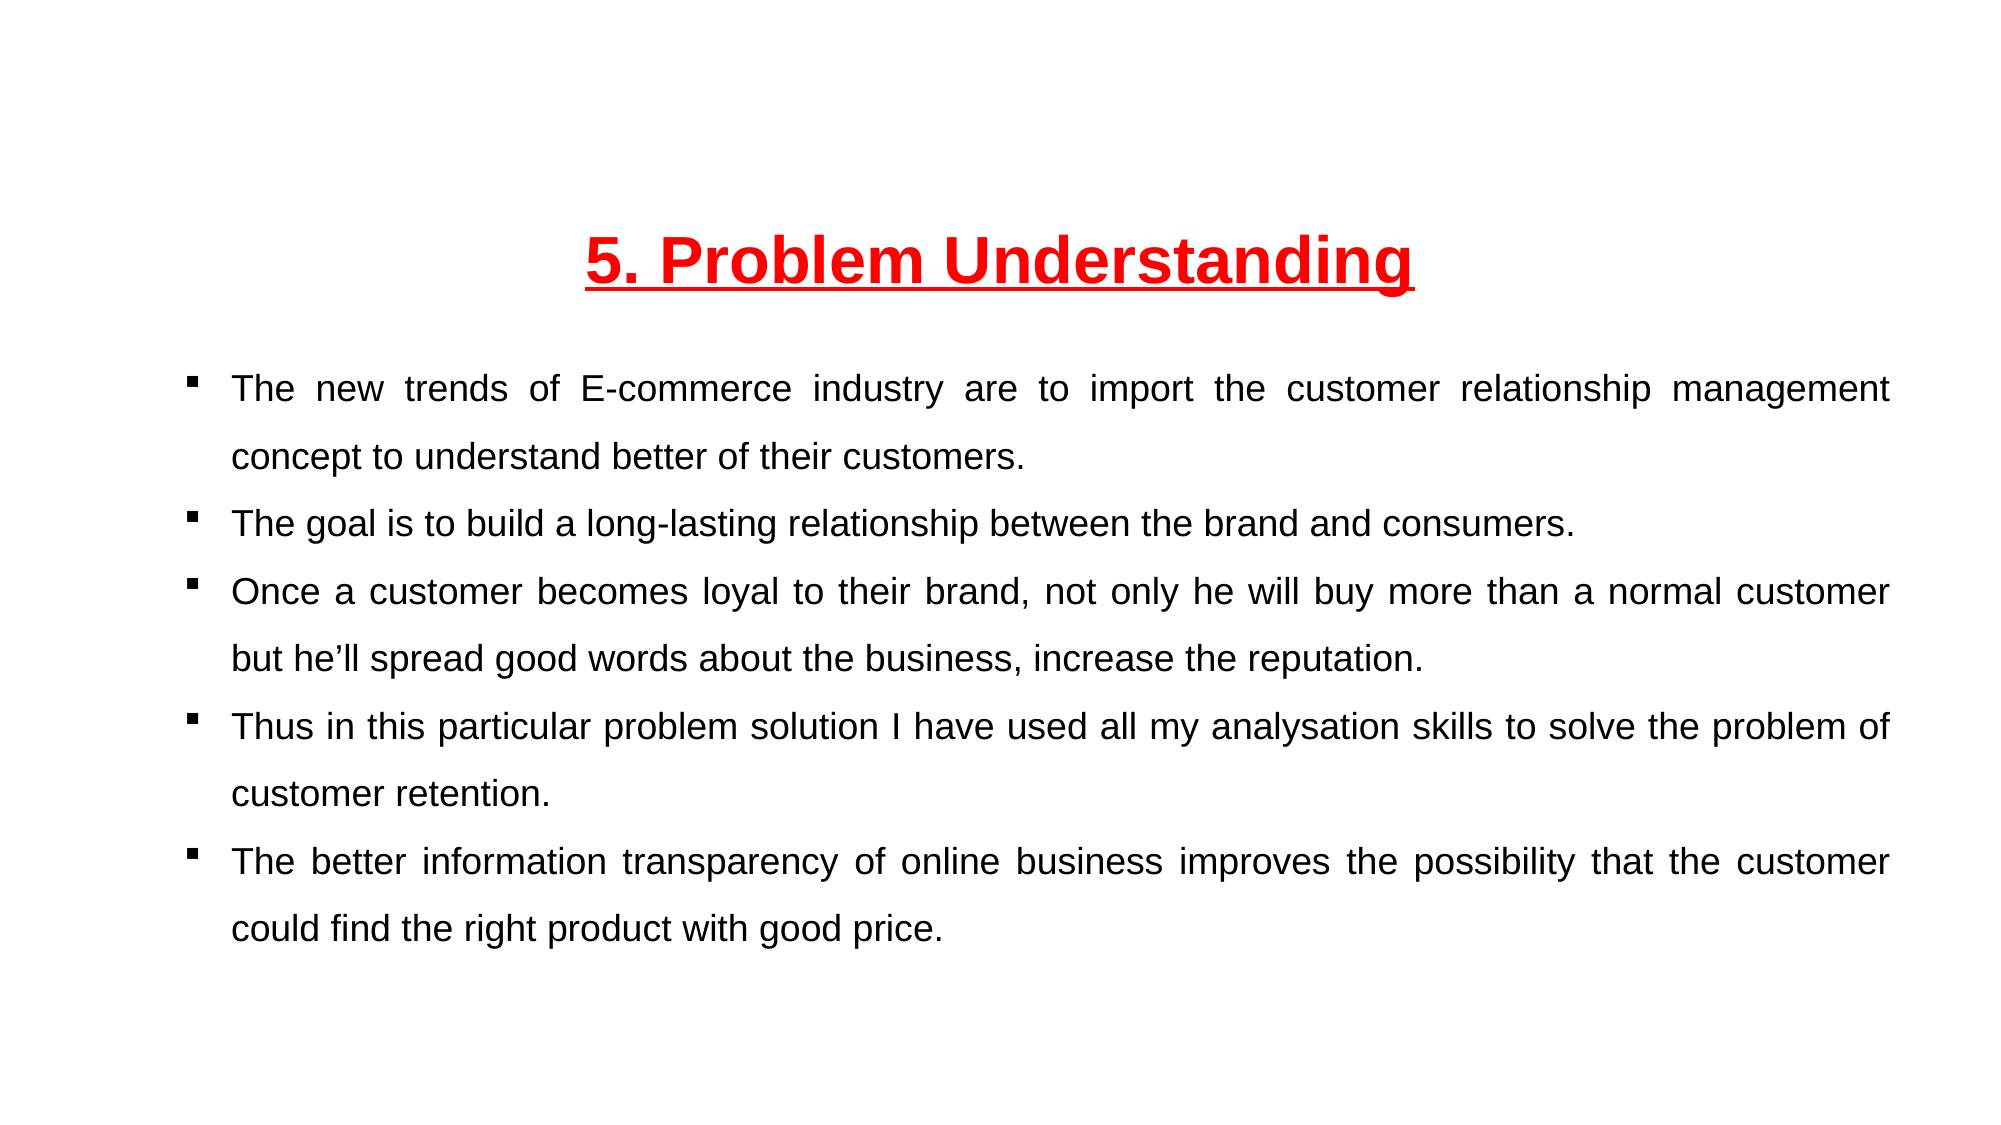

5. Problem Understanding

The new trends of E-commerce industry are to import the customer relationship management concept to understand better of their customers.
The goal is to build a long-lasting relationship between the brand and consumers.
Once a customer becomes loyal to their brand, not only he will buy more than a normal customer but he’ll spread good words about the business, increase the reputation.
Thus in this particular problem solution I have used all my analysation skills to solve the problem of customer retention.
The better information transparency of online business improves the possibility that the customer could find the right product with good price.